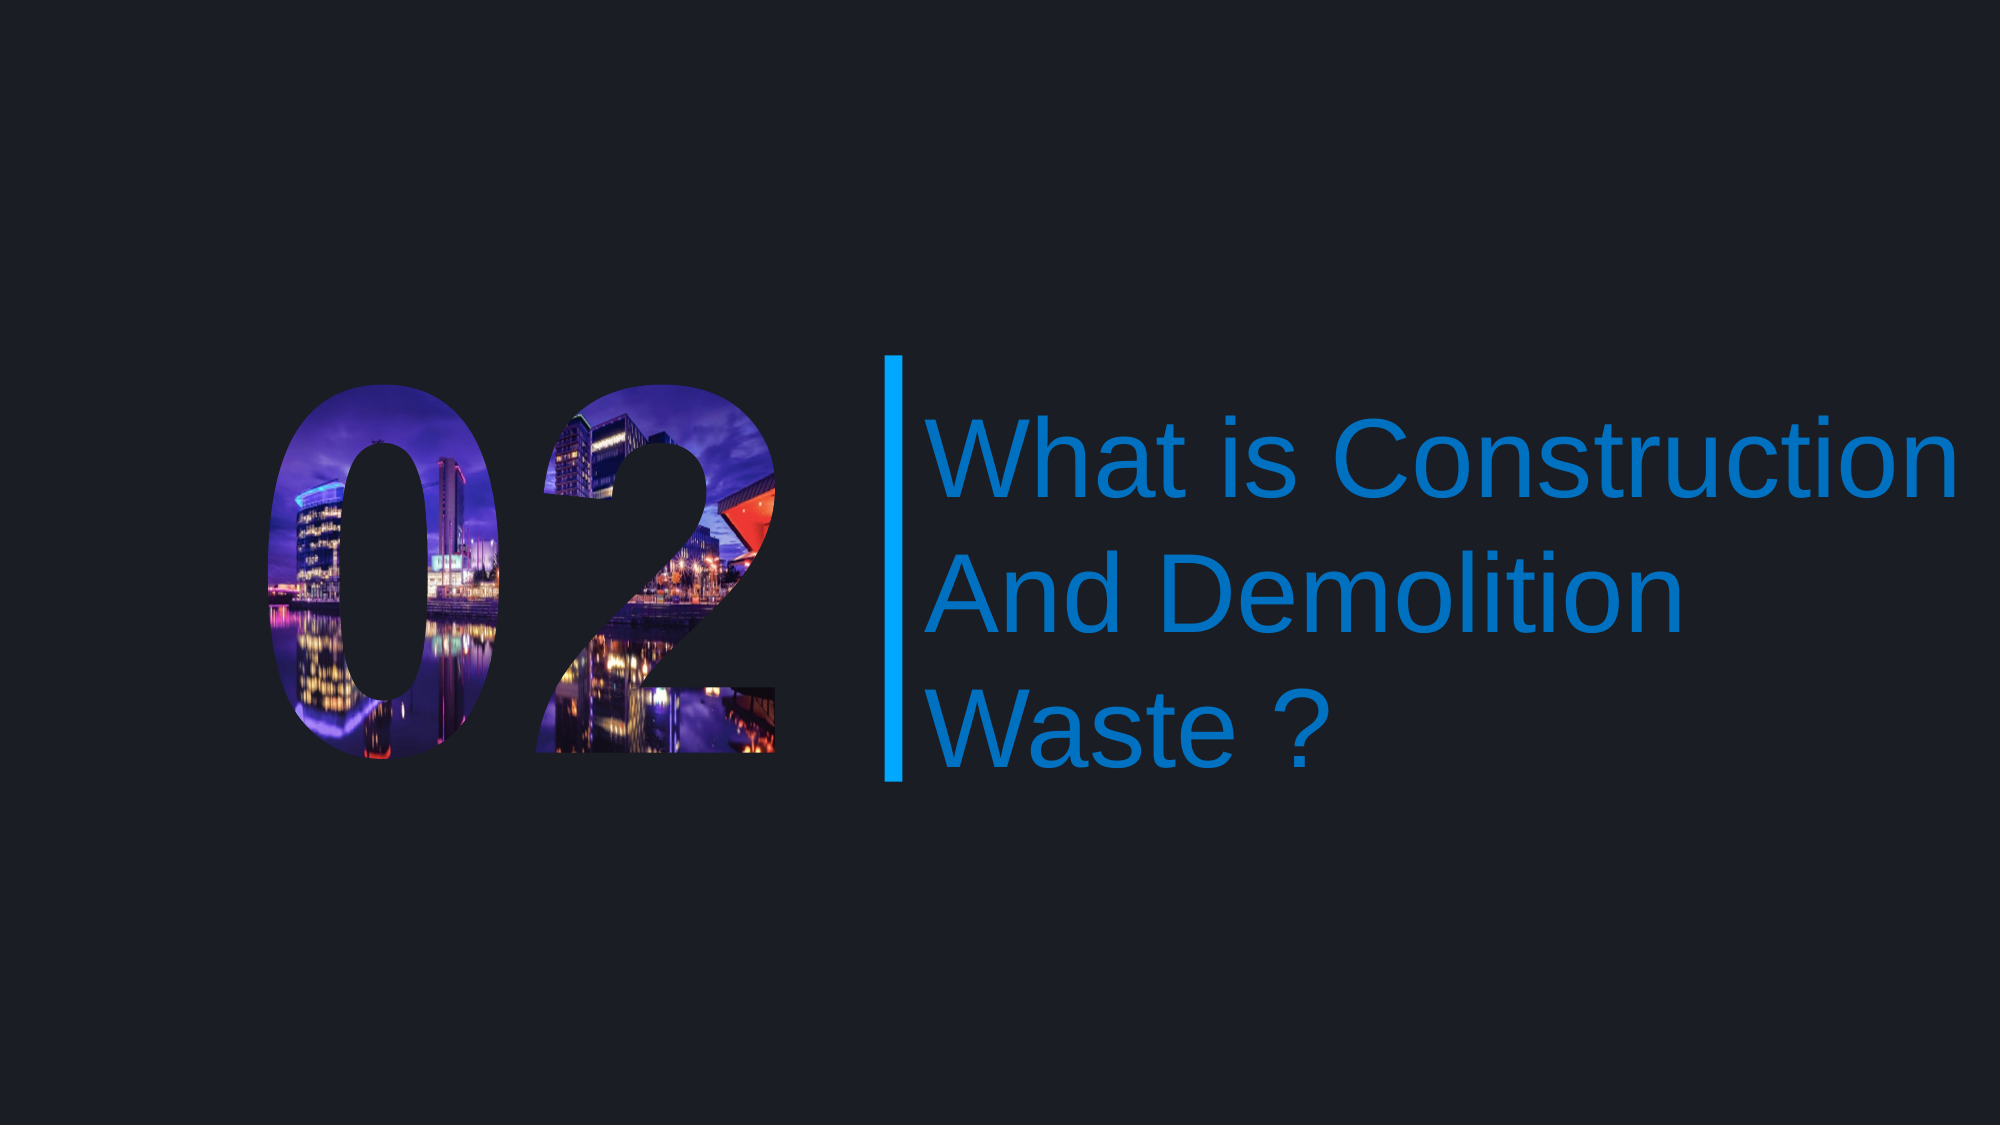

What is Construction And Demolition Waste ?